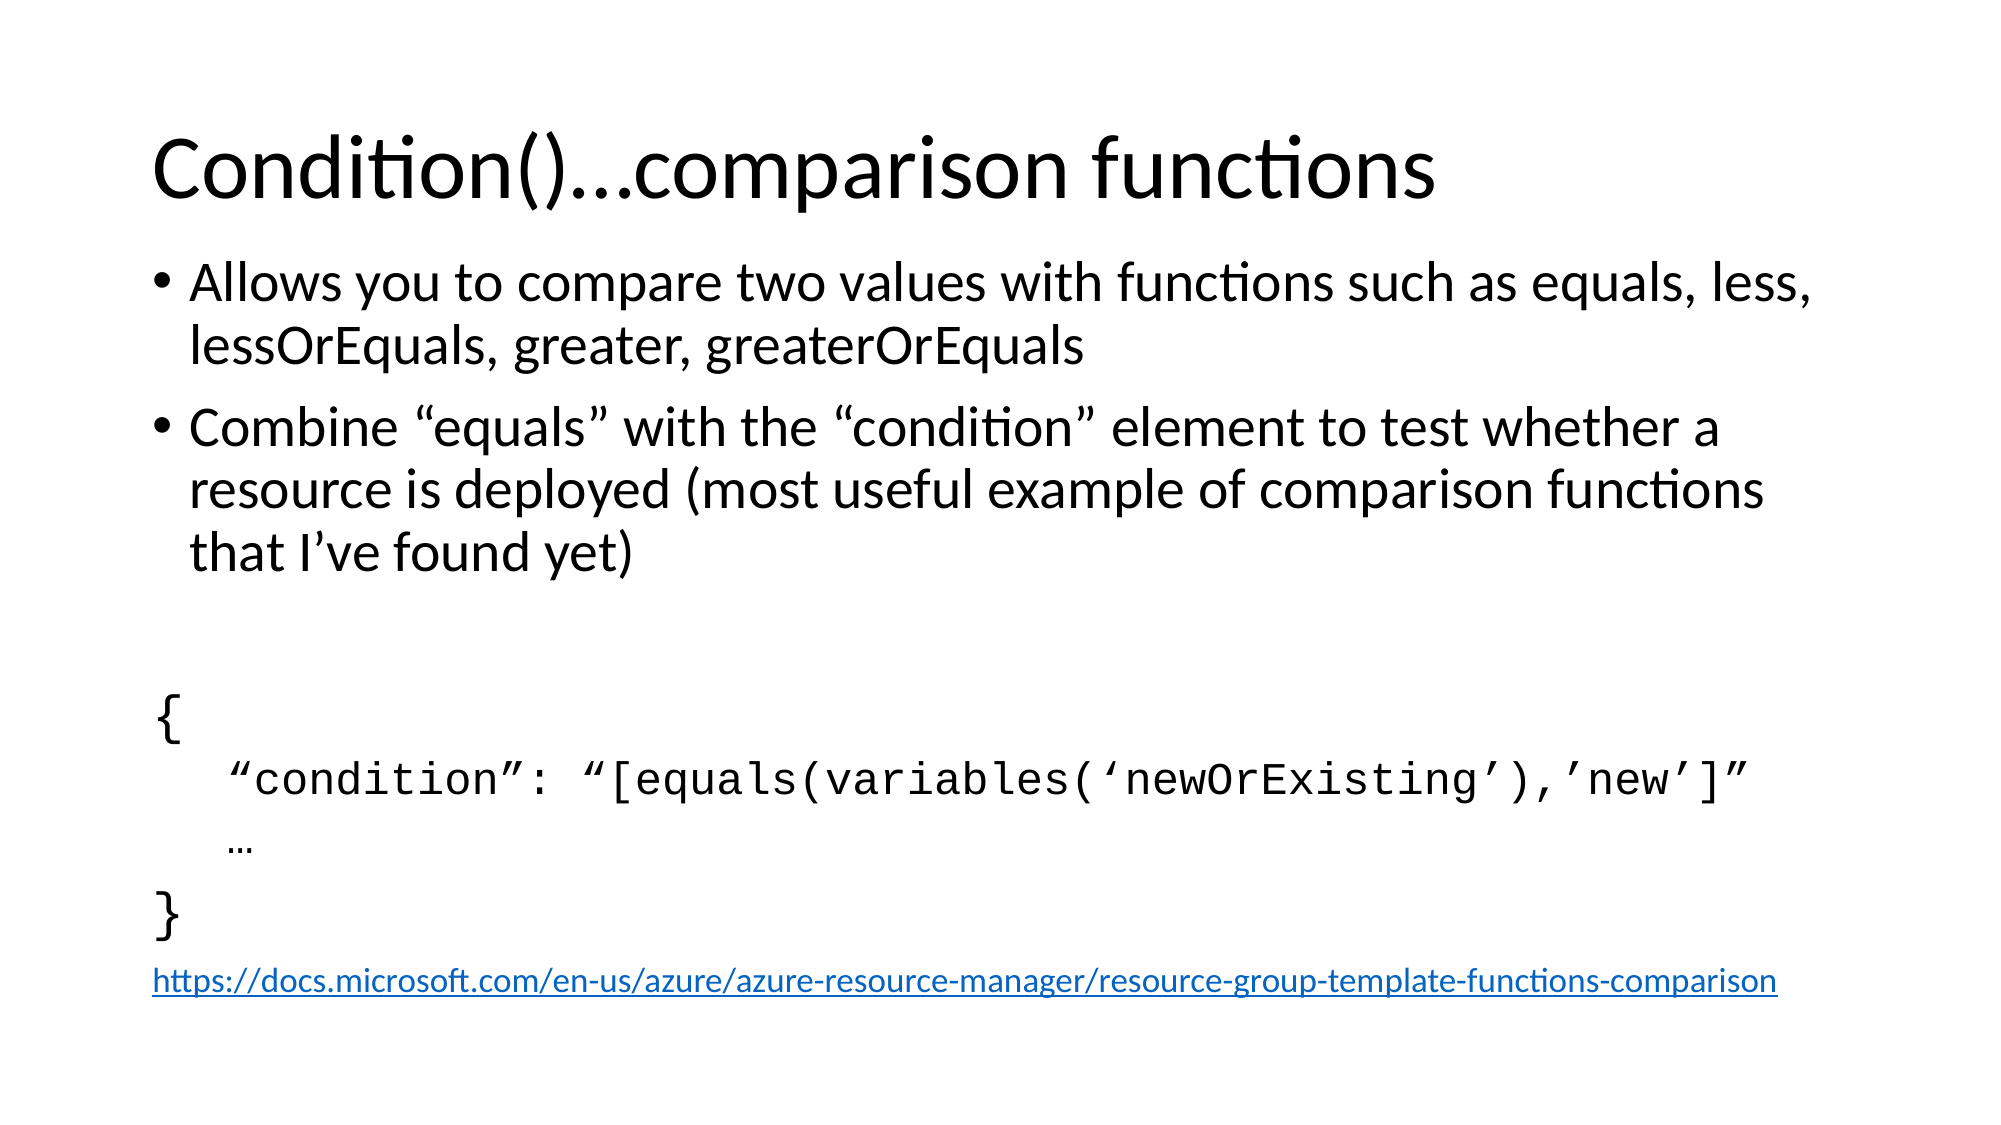

# Condition()…comparison functions
Allows you to compare two values with functions such as equals, less, lessOrEquals, greater, greaterOrEquals
Combine “equals” with the “condition” element to test whether a resource is deployed (most useful example of comparison functions that I’ve found yet)

{
“condition”: “[equals(variables(‘newOrExisting’),’new’]”
…
}
https://docs.microsoft.com/en-us/azure/azure-resource-manager/resource-group-template-functions-comparison